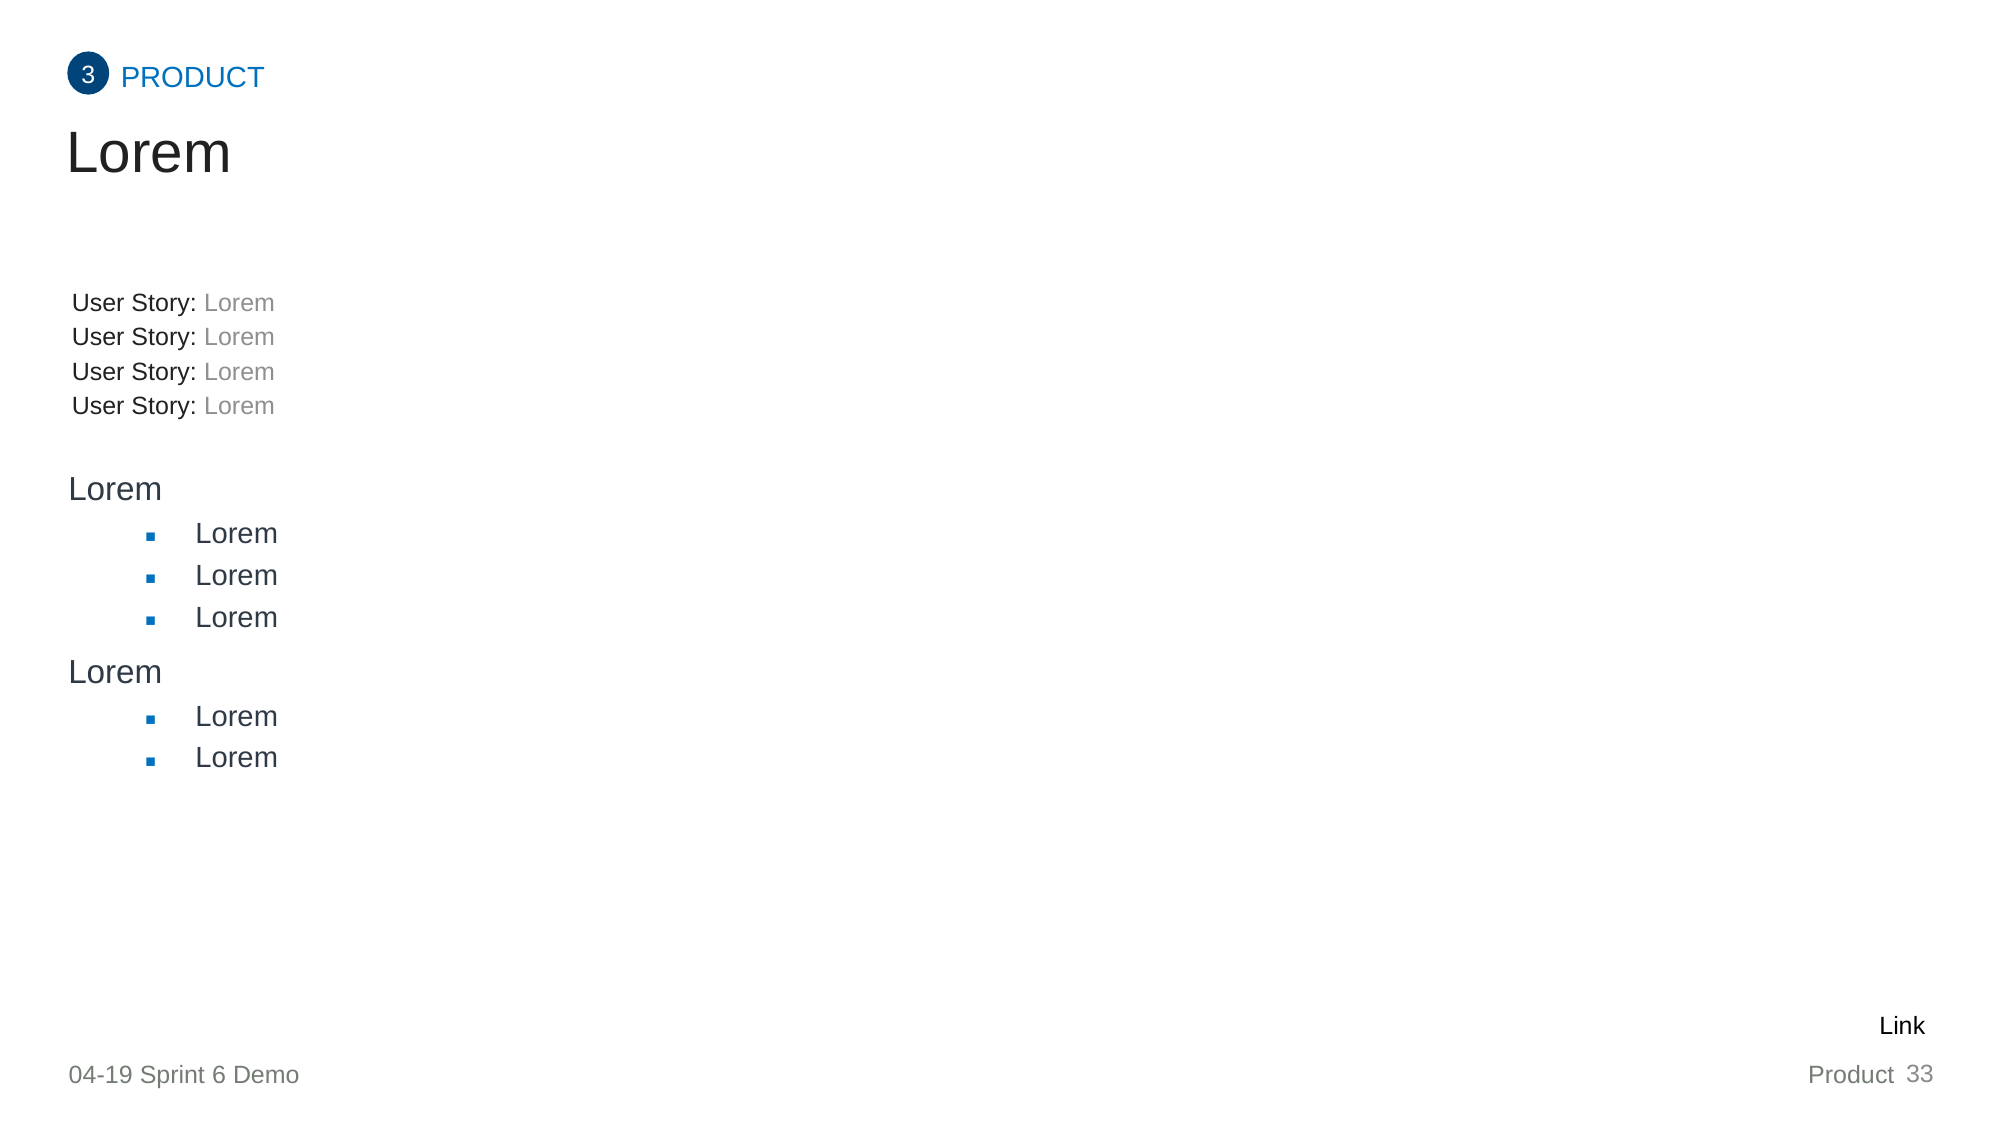

PRODUCT
3
# Lorem
User Story: Lorem
User Story: Lorem
User Story: Lorem
User Story: Lorem
Lorem
Lorem
Lorem
Lorem
Lorem
Lorem
Lorem
Link
33
04-19 Sprint 6 Demo
Product